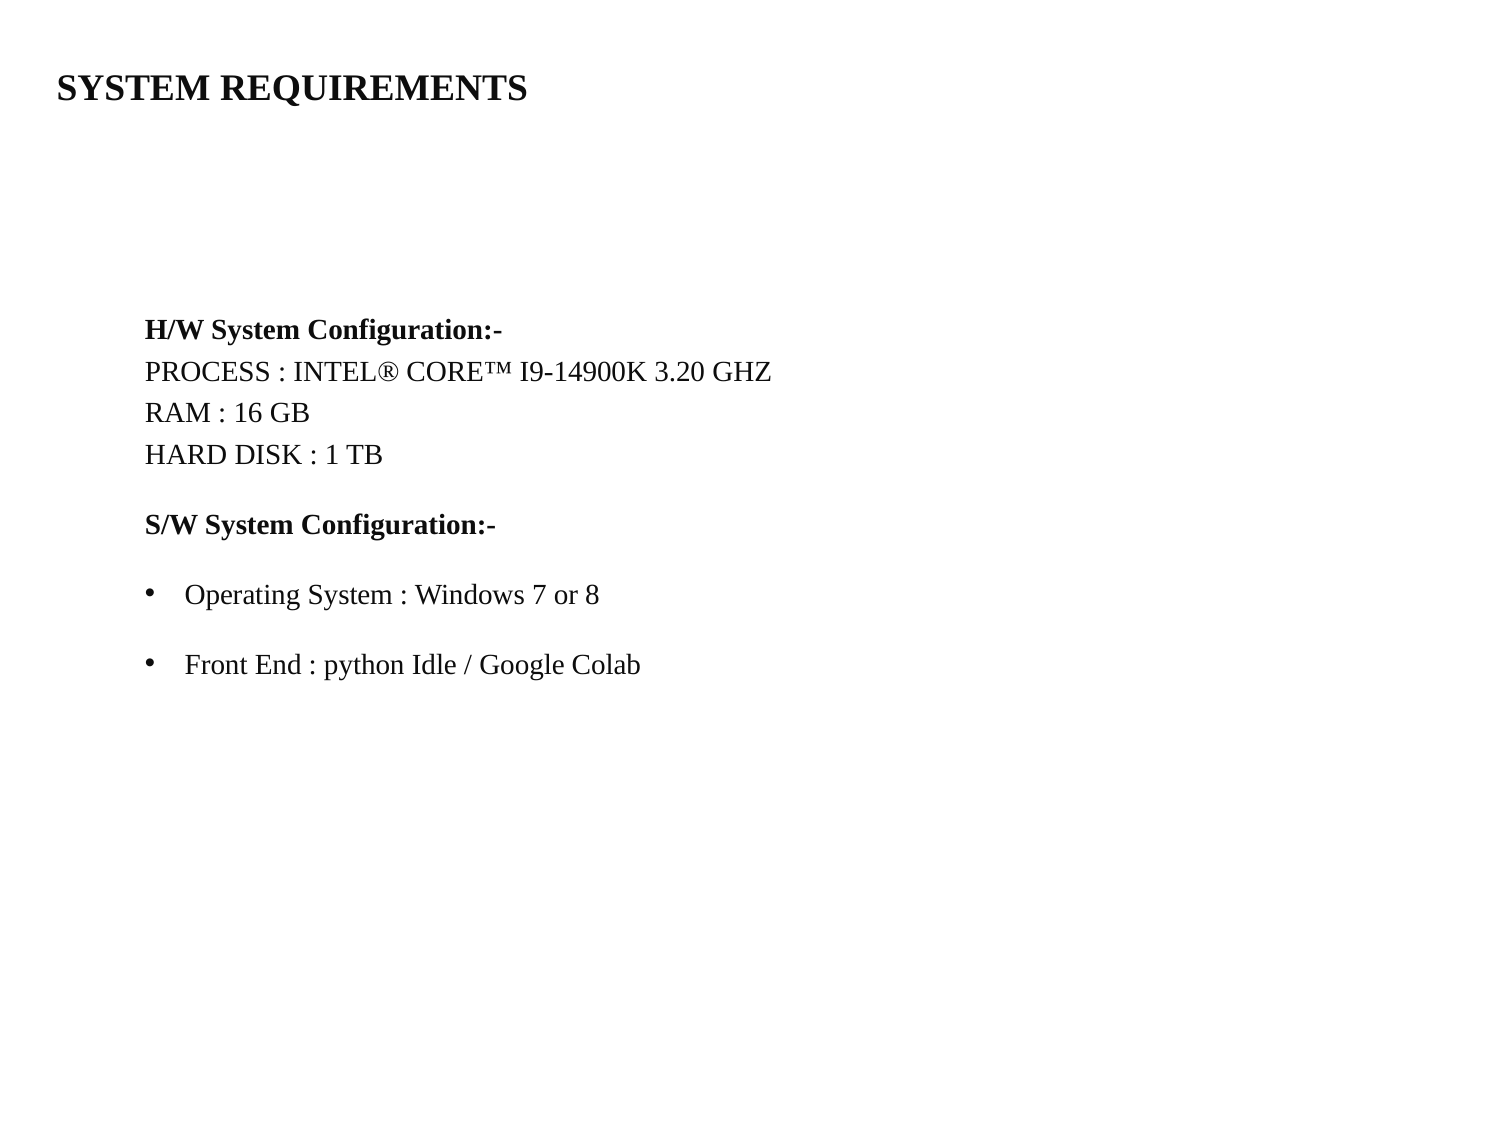

# SYSTEM REQUIREMENTS
H/W System Configuration:-
PROCESS : INTEL® CORE™ I9-14900K 3.20 GHZ
RAM : 16 GB
HARD DISK : 1 TB
S/W System Configuration:-
Operating System : Windows 7 or 8
Front End : python Idle / Google Colab